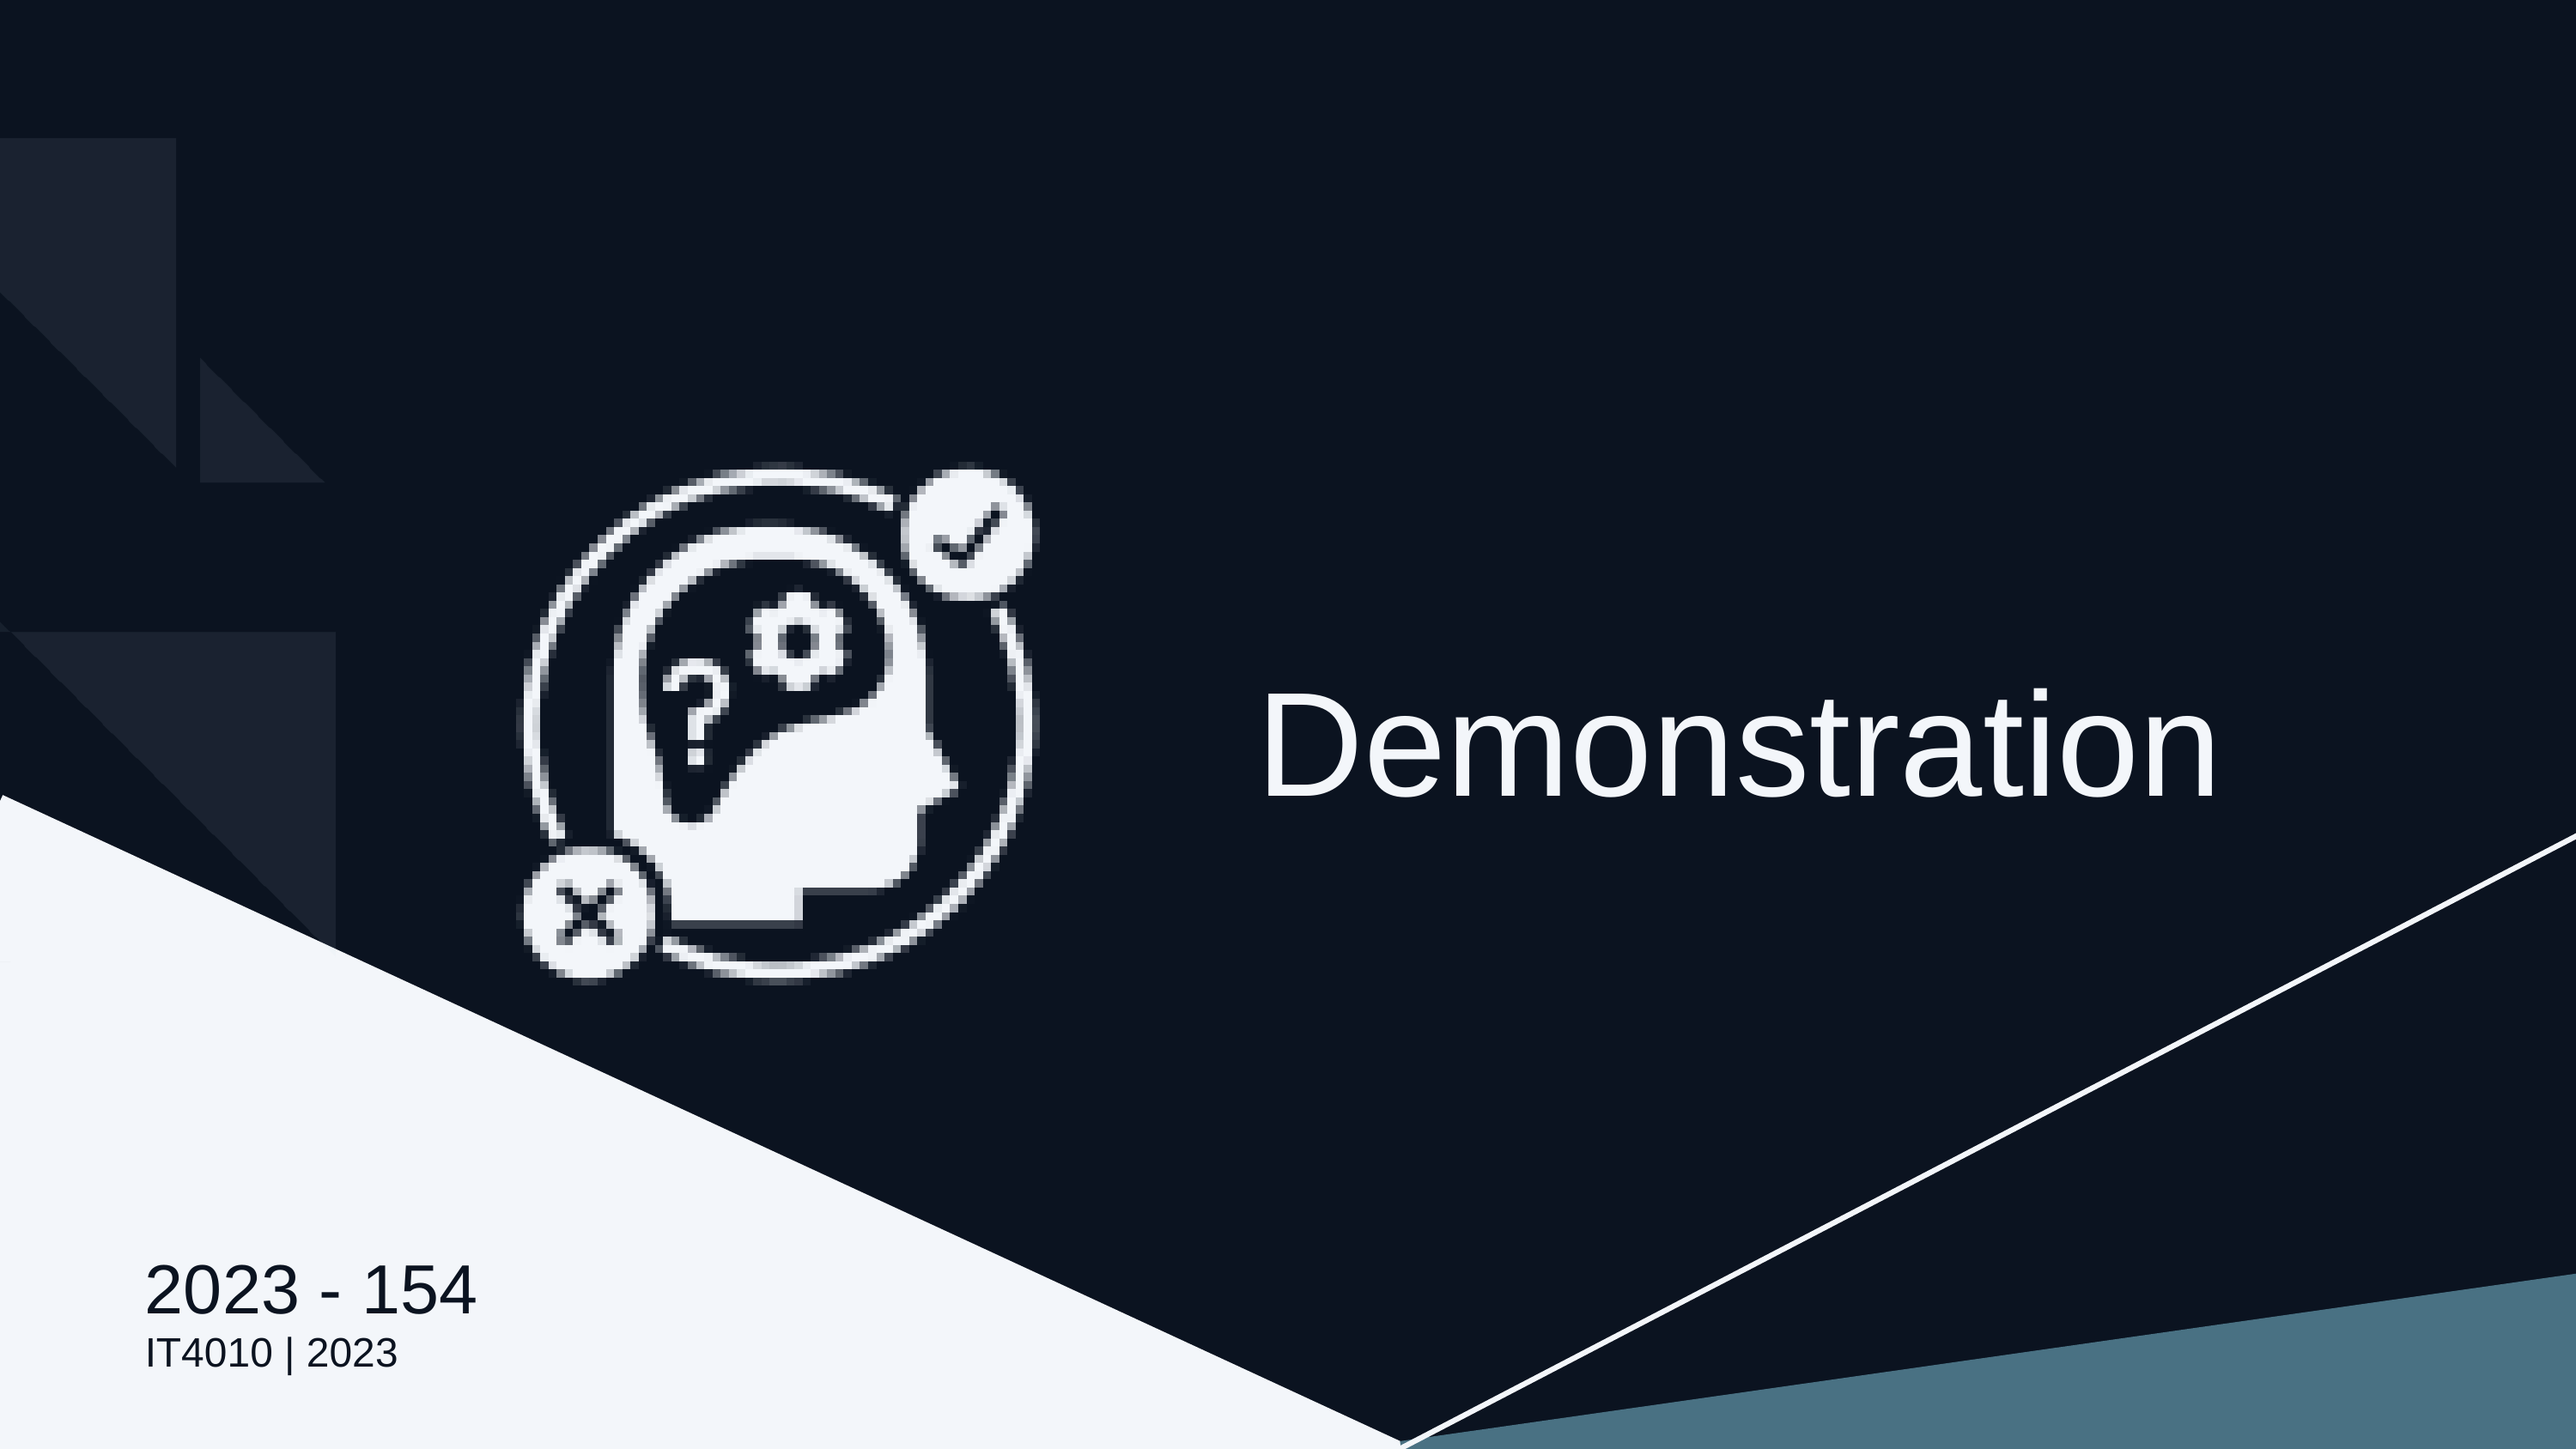

Demonstration
2023 - 154

IT4010 | 2023